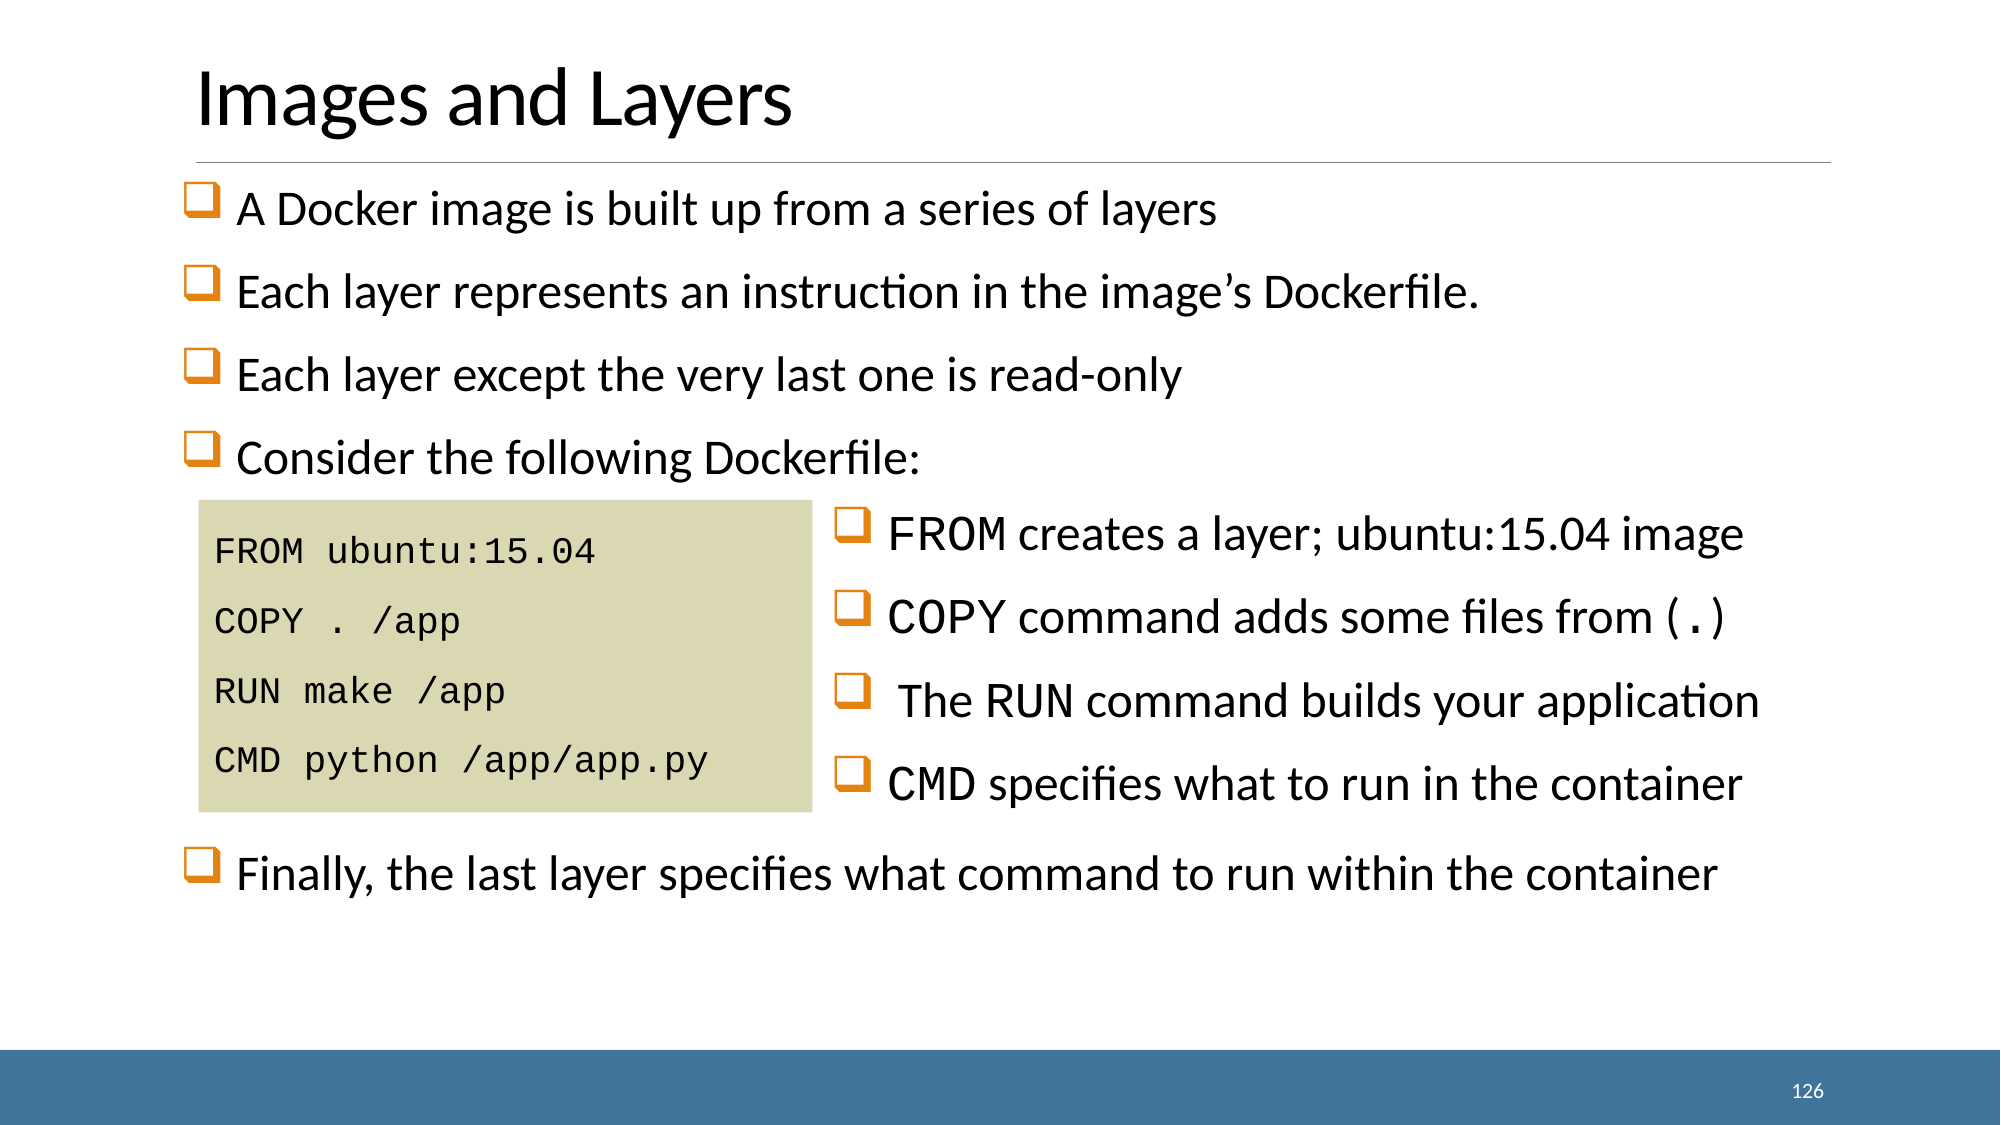

# Images and Layers
 A Docker image is built up from a series of layers
 Each layer represents an instruction in the image’s Dockerfile.
 Each layer except the very last one is read-only
 Consider the following Dockerfile:

 Finally, the last layer specifies what command to run within the container

FROM ubuntu:15.04
COPY . /app
RUN make /app
CMD python /app/app.py
 FROM creates a layer; ubuntu:15.04 image
 COPY command adds some files from (.)
  The RUN command builds your application
 CMD specifies what to run in the container

126